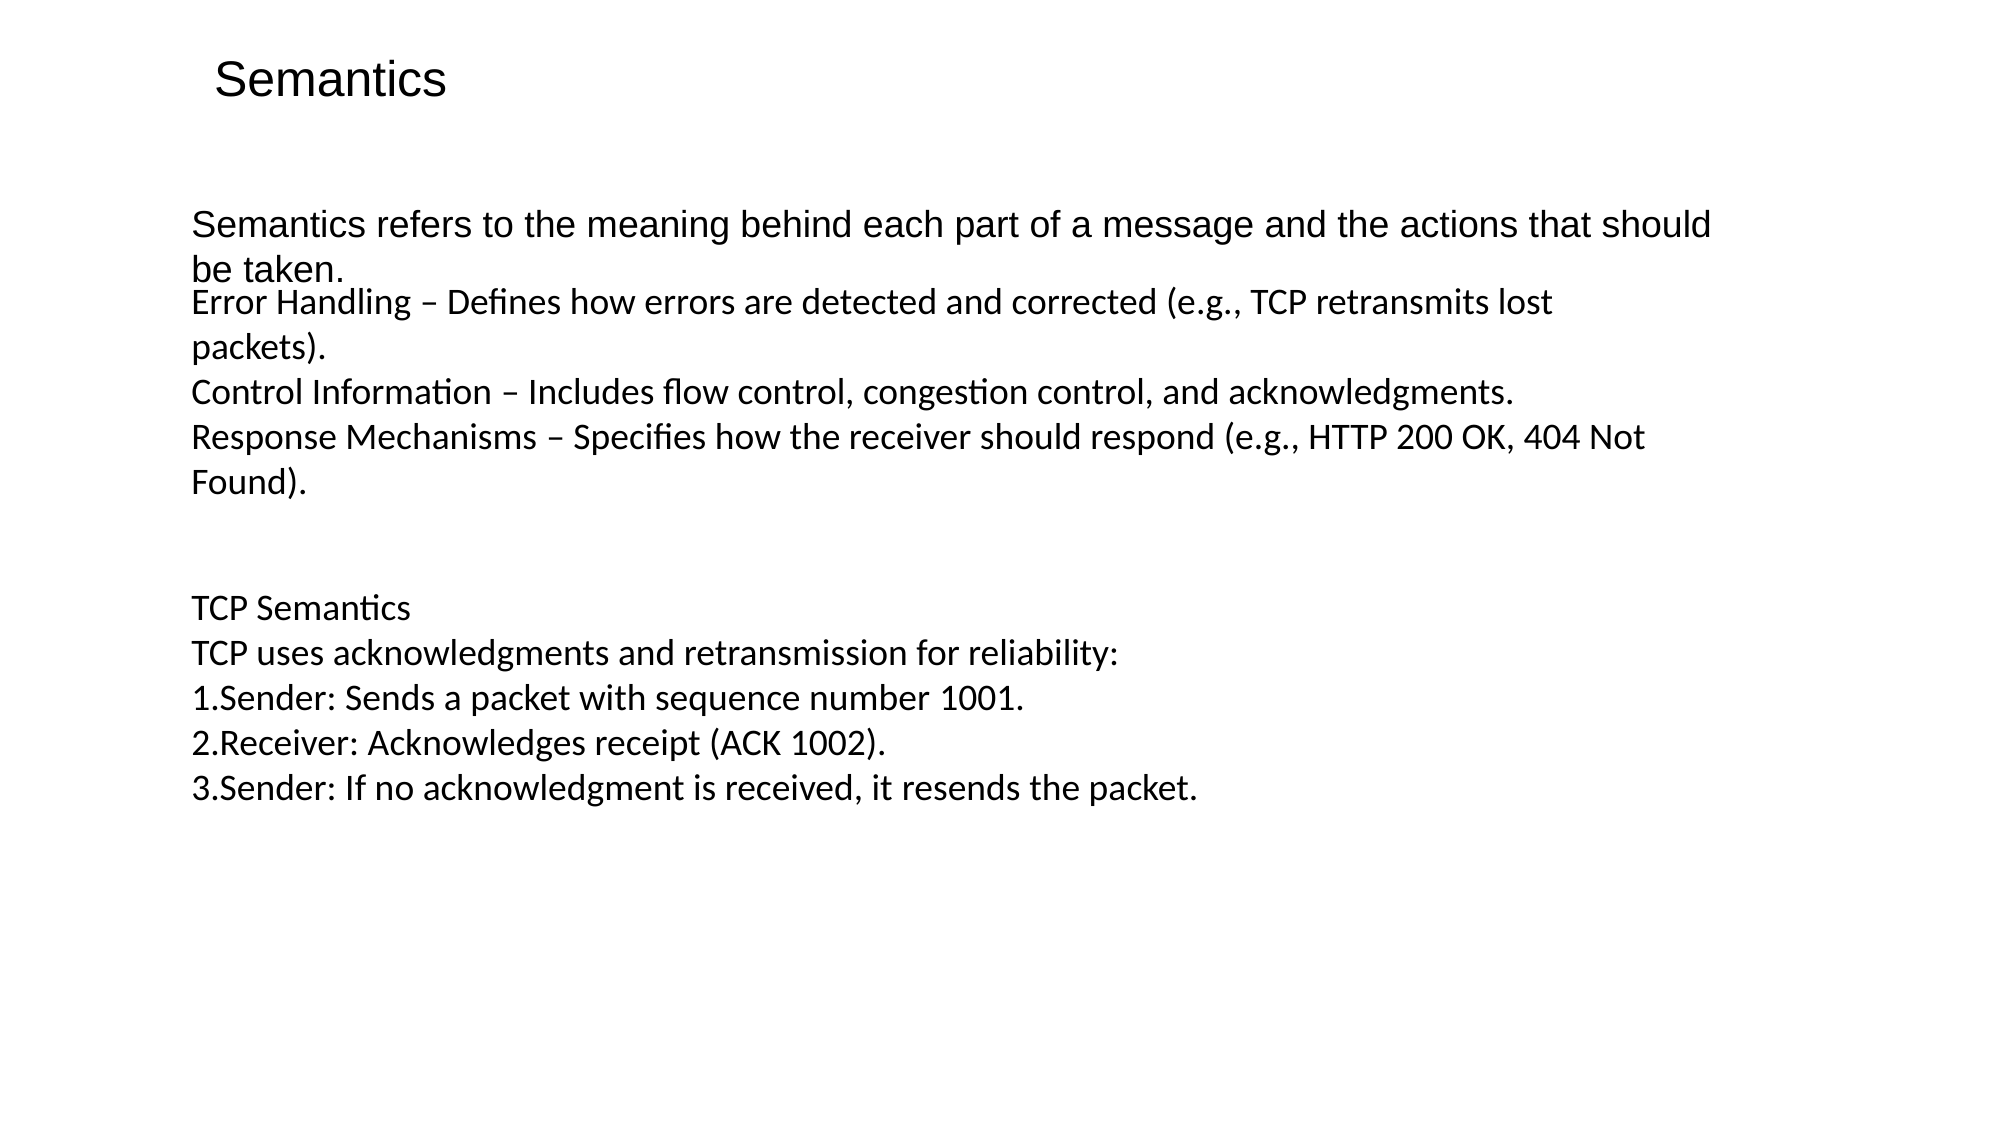

Semantics
Semantics refers to the meaning behind each part of a message and the actions that should be taken.
Error Handling – Defines how errors are detected and corrected (e.g., TCP retransmits lost packets).
Control Information – Includes flow control, congestion control, and acknowledgments.
Response Mechanisms – Specifies how the receiver should respond (e.g., HTTP 200 OK, 404 Not Found).
TCP Semantics
TCP uses acknowledgments and retransmission for reliability:
Sender: Sends a packet with sequence number 1001.
Receiver: Acknowledges receipt (ACK 1002).
Sender: If no acknowledgment is received, it resends the packet.